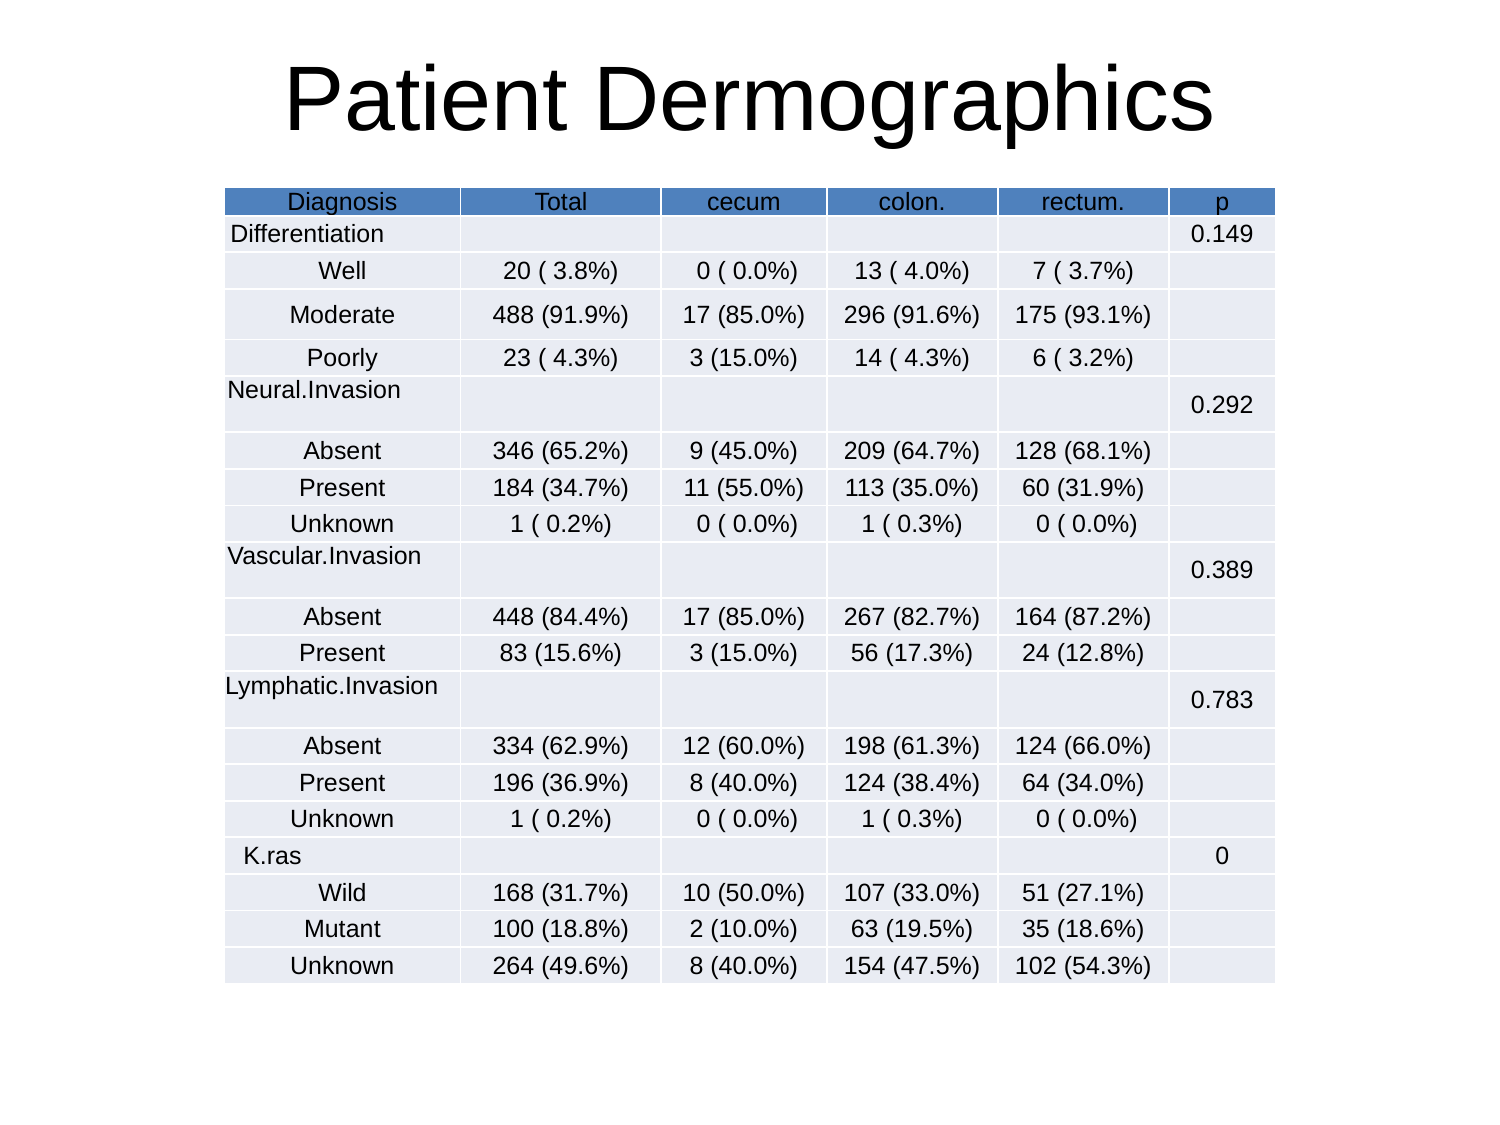

# Patient Dermographics
| Diagnosis | Total | cecum | colon. | rectum. | p |
| --- | --- | --- | --- | --- | --- |
| Differentiation |  |  |  |  | 0.149 |
| Well | 20 ( 3.8%) | 0 ( 0.0%) | 13 ( 4.0%) | 7 ( 3.7%) |  |
| Moderate | 488 (91.9%) | 17 (85.0%) | 296 (91.6%) | 175 (93.1%) |  |
| Poorly | 23 ( 4.3%) | 3 (15.0%) | 14 ( 4.3%) | 6 ( 3.2%) |  |
| Neural.Invasion |  |  |  |  | 0.292 |
| Absent | 346 (65.2%) | 9 (45.0%) | 209 (64.7%) | 128 (68.1%) |  |
| Present | 184 (34.7%) | 11 (55.0%) | 113 (35.0%) | 60 (31.9%) |  |
| Unknown | 1 ( 0.2%) | 0 ( 0.0%) | 1 ( 0.3%) | 0 ( 0.0%) |  |
| Vascular.Invasion |  |  |  |  | 0.389 |
| Absent | 448 (84.4%) | 17 (85.0%) | 267 (82.7%) | 164 (87.2%) |  |
| Present | 83 (15.6%) | 3 (15.0%) | 56 (17.3%) | 24 (12.8%) |  |
| Lymphatic.Invasion |  |  |  |  | 0.783 |
| Absent | 334 (62.9%) | 12 (60.0%) | 198 (61.3%) | 124 (66.0%) |  |
| Present | 196 (36.9%) | 8 (40.0%) | 124 (38.4%) | 64 (34.0%) |  |
| Unknown | 1 ( 0.2%) | 0 ( 0.0%) | 1 ( 0.3%) | 0 ( 0.0%) |  |
| K.ras |  |  |  |  | 0 |
| Wild | 168 (31.7%) | 10 (50.0%) | 107 (33.0%) | 51 (27.1%) |  |
| Mutant | 100 (18.8%) | 2 (10.0%) | 63 (19.5%) | 35 (18.6%) |  |
| Unknown | 264 (49.6%) | 8 (40.0%) | 154 (47.5%) | 102 (54.3%) |  |